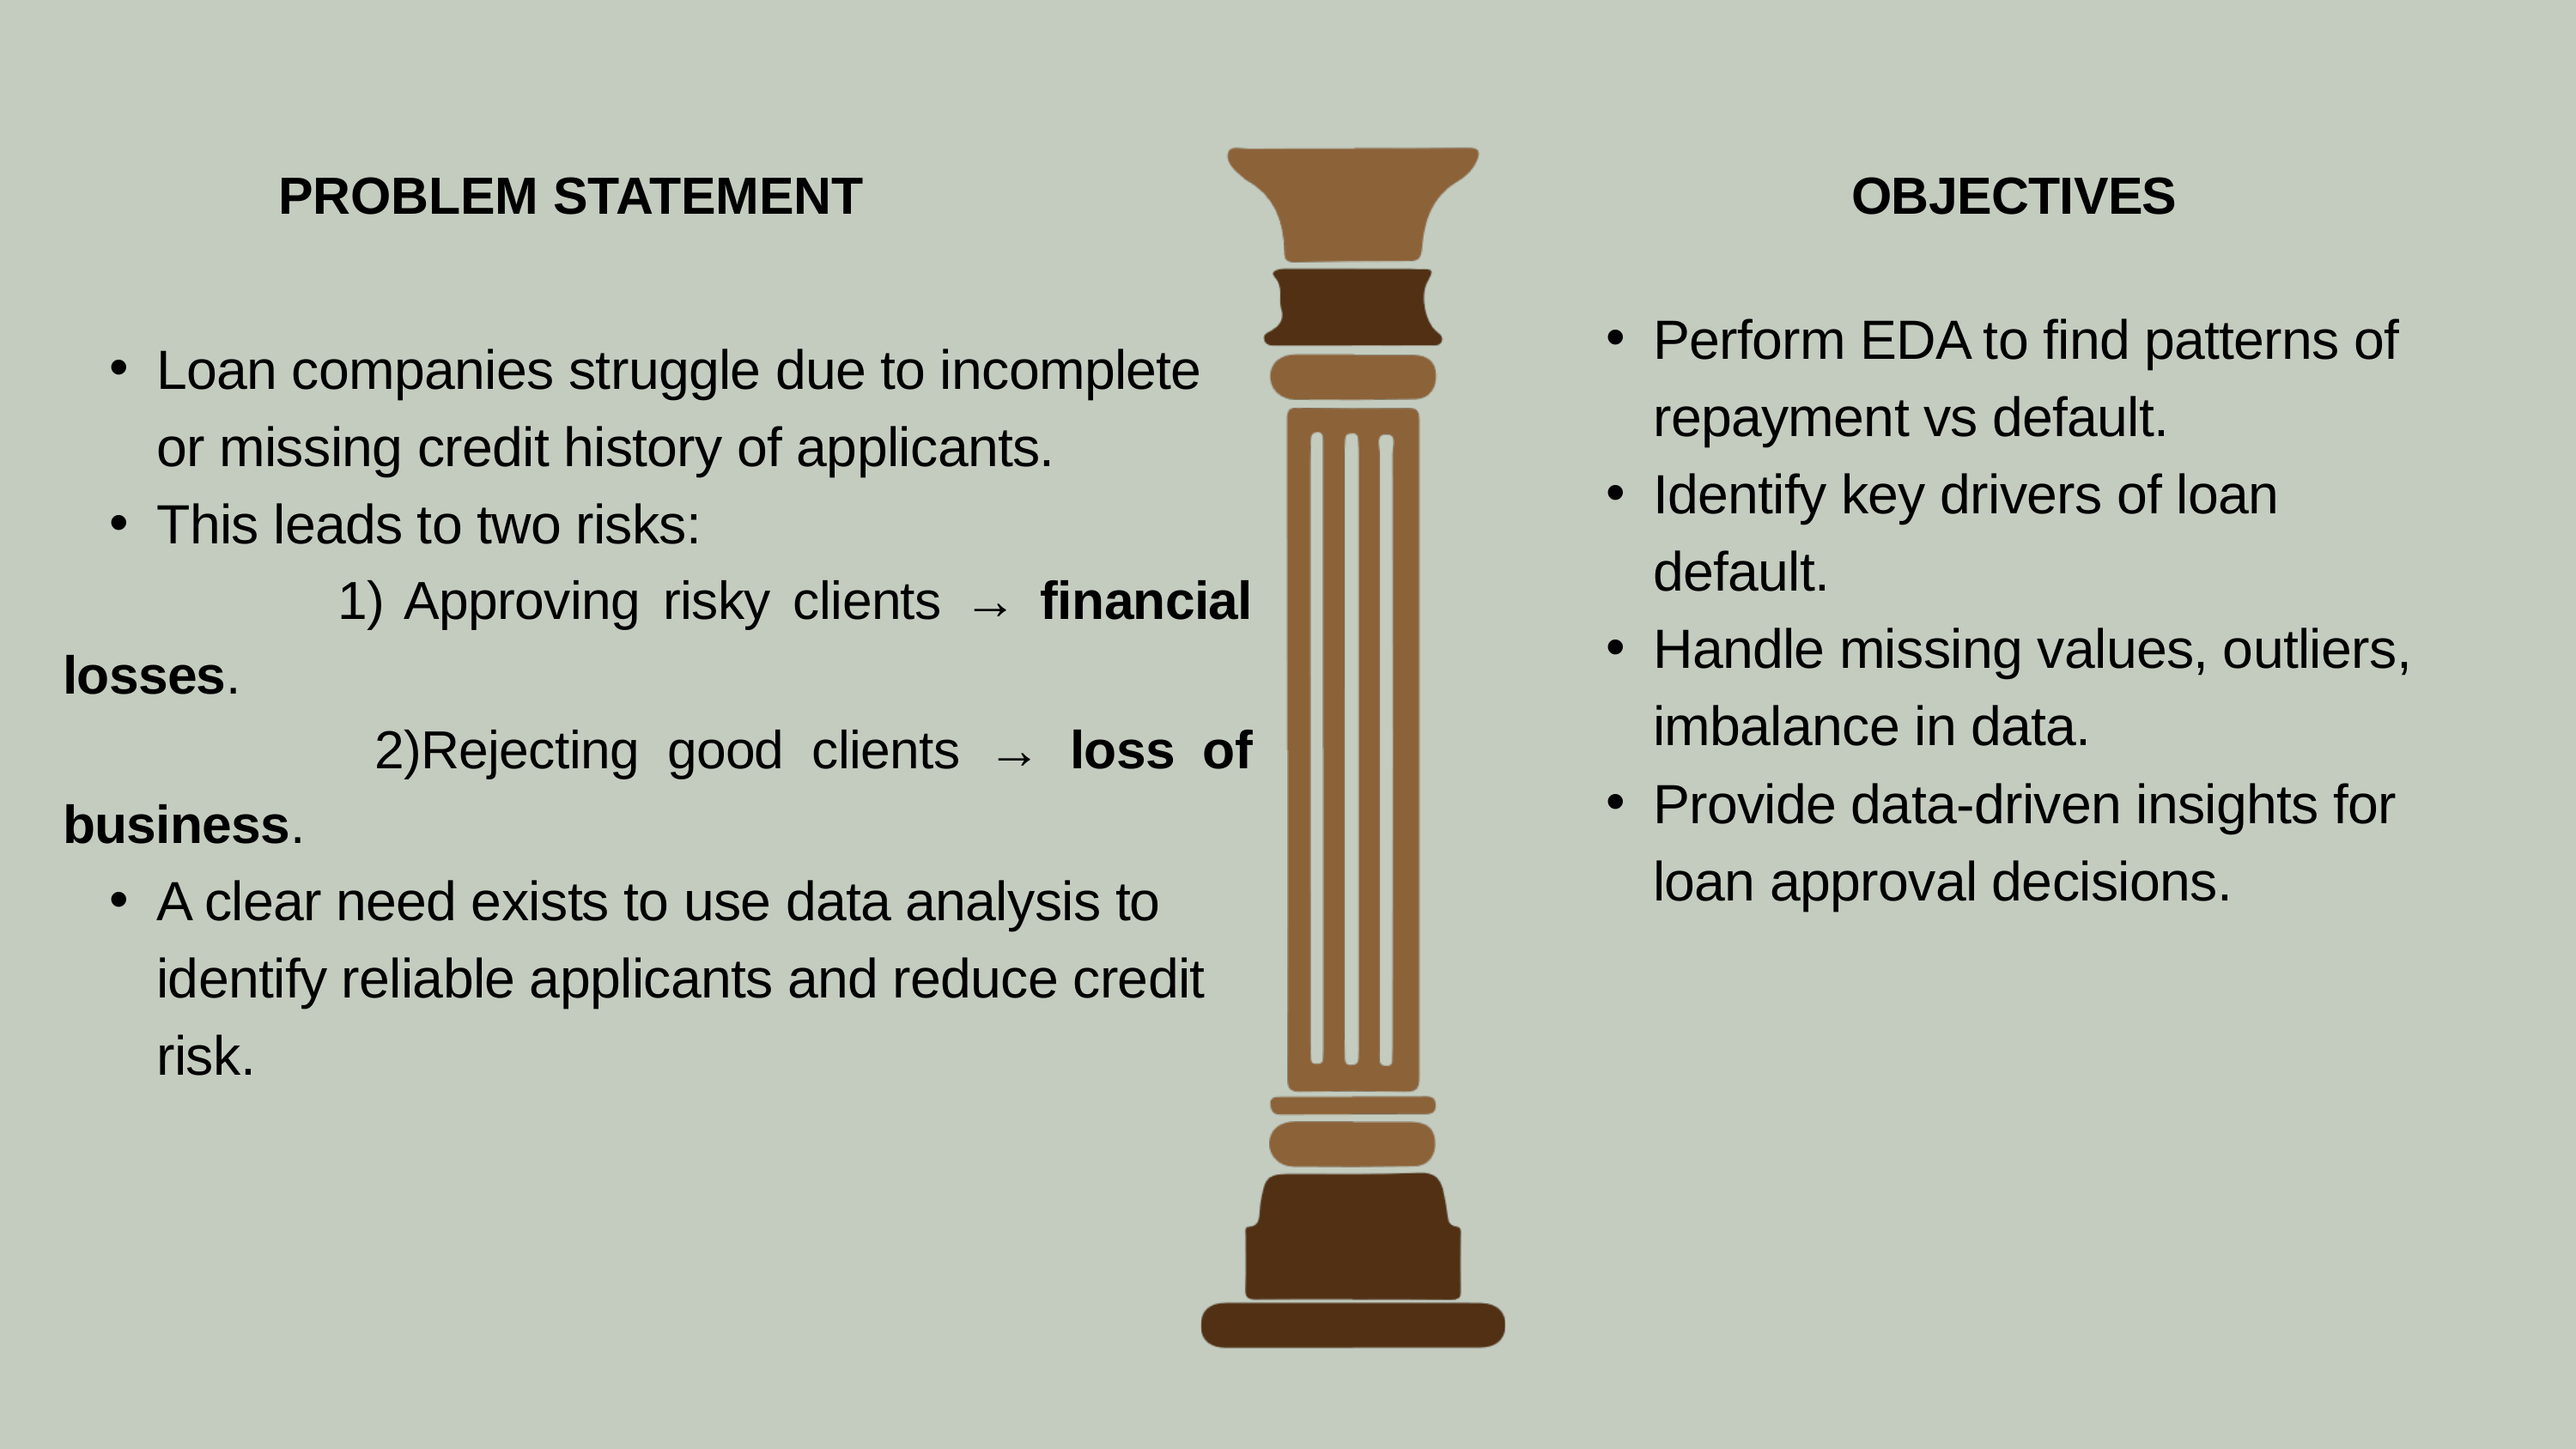

PROBLEM STATEMENT
OBJECTIVES

Perform EDA to find patterns of repayment vs default.
Identify key drivers of loan default.
Handle missing values, outliers, imbalance in data.
Provide data-driven insights for loan approval decisions.

Loan companies struggle due to incomplete or missing credit history of applicants.
This leads to two risks:
            1) Approving risky clients → financial losses.
           2)Rejecting good clients → loss of business.
A clear need exists to use data analysis to      identify reliable applicants and reduce credit risk.